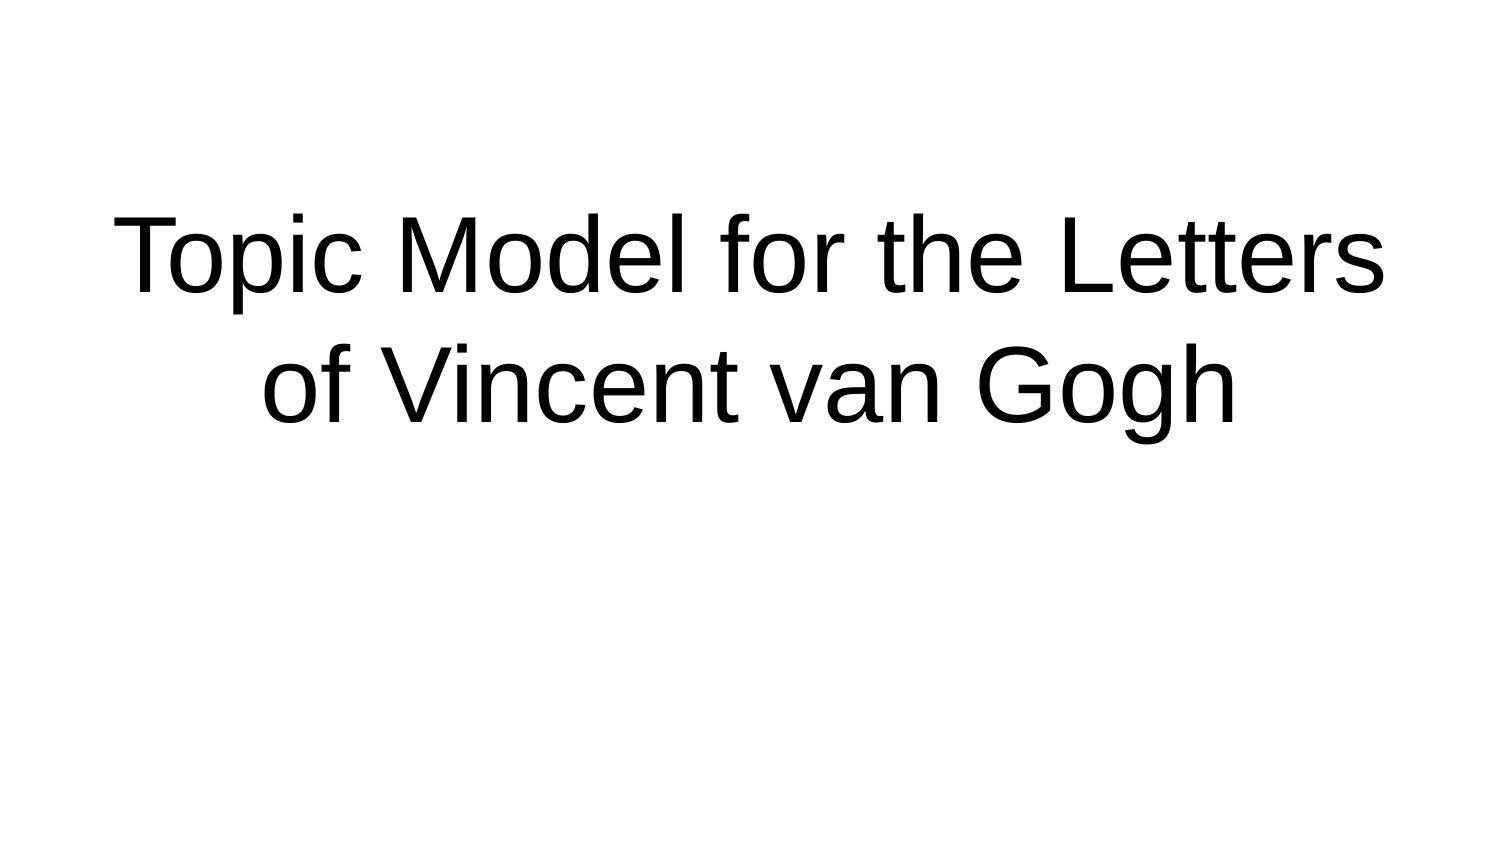

# Topic Model for the Letters of Vincent van Gogh